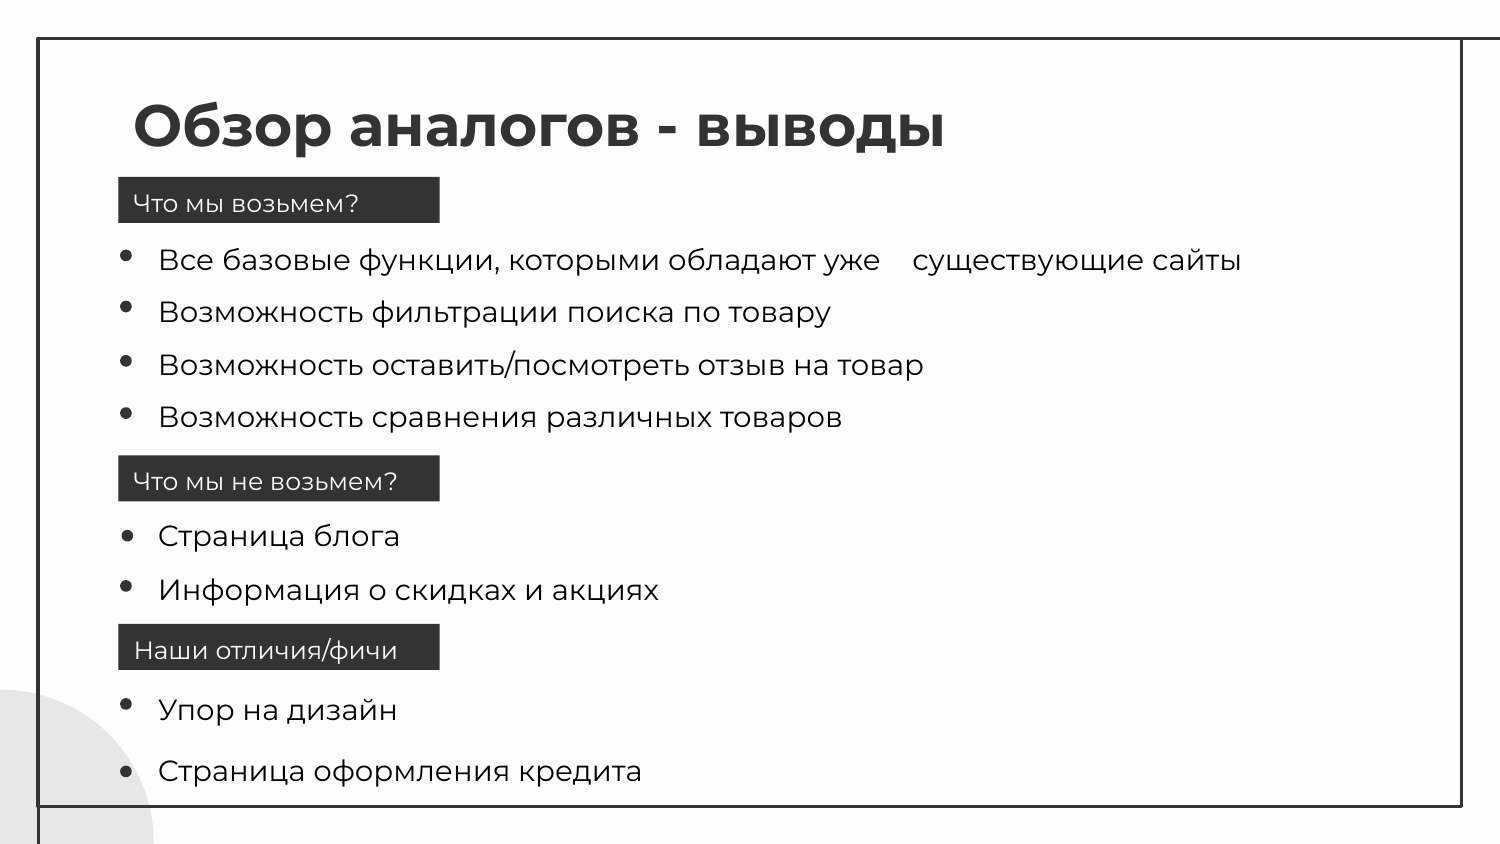

# Обзор аналогов - выводы
Что мы возьмем?
Все базовые функции, которыми обладают уже               существующие сайты

Возможность фильтрации поиска по товару

Возможность оставить/посмотреть отзыв на товар

Возможность сравнения различных товаров

Что мы не возьмем?
Страница блога

Информация о скидках и акциях

Наши отличия/фичи
Упор на дизайн

Страница оформления кредита